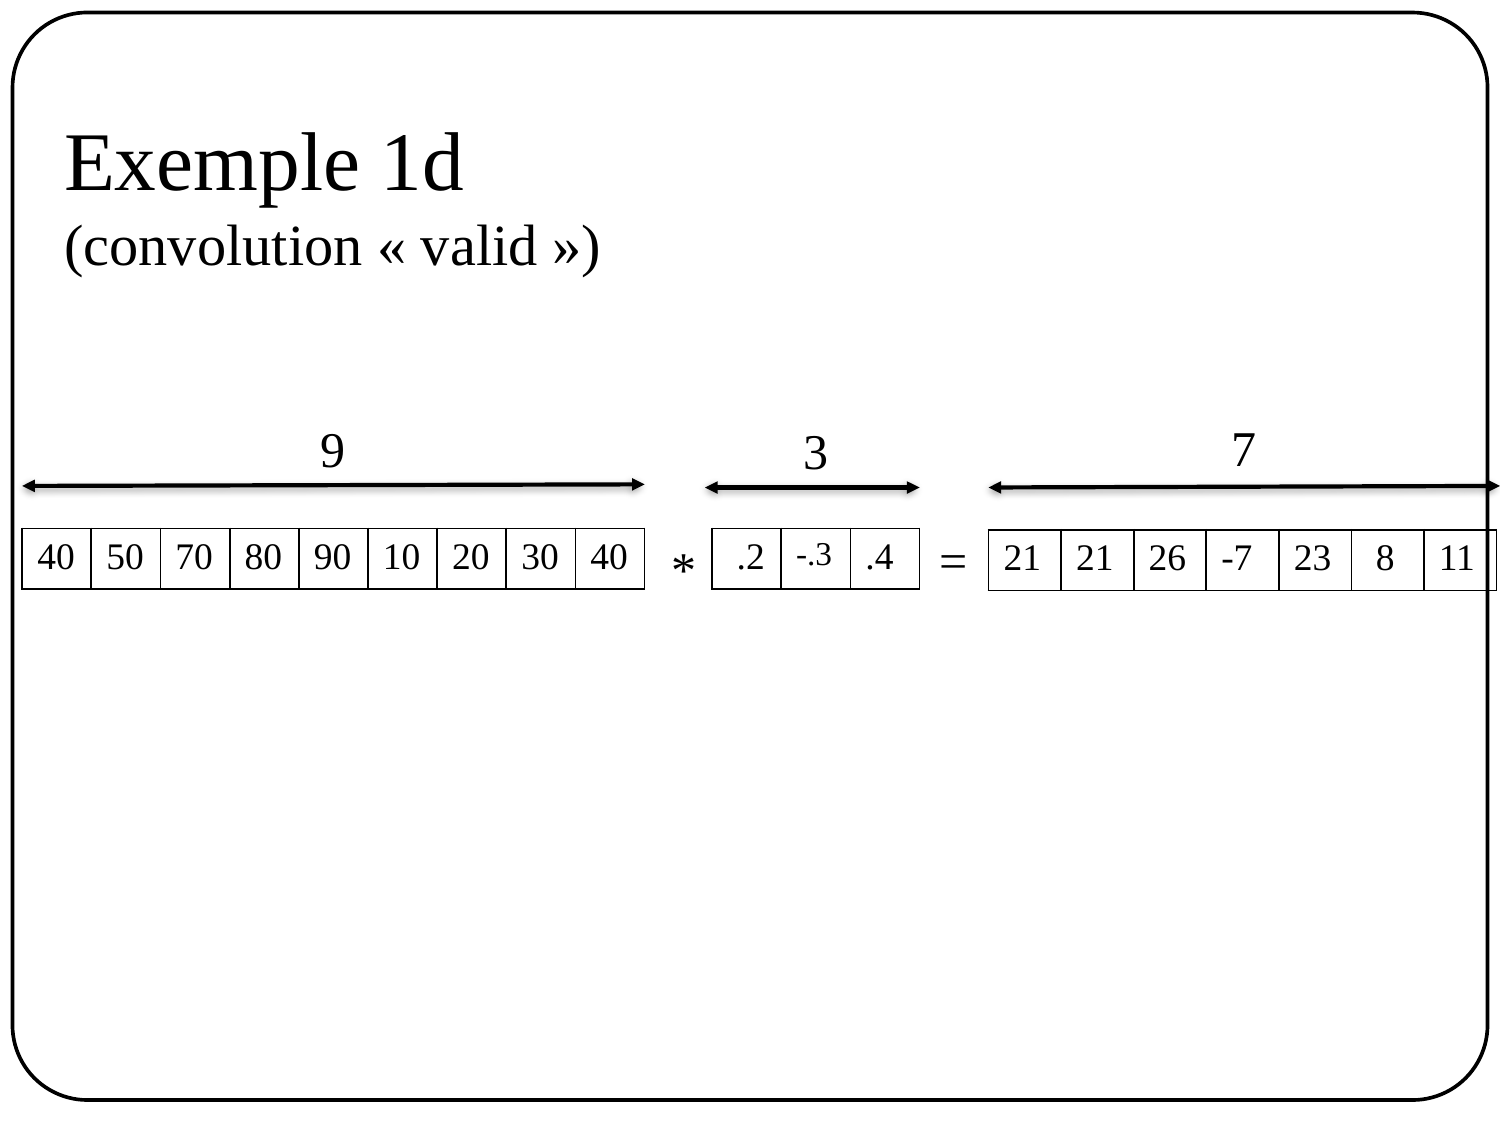

Exemple 1d
(convolution « valid »)
7
9
3
=
| 40 | 50 | 70 | 80 | 90 | 10 | 20 | 30 | 40 |
| --- | --- | --- | --- | --- | --- | --- | --- | --- |
| .2 | -.3 | .4 |
| --- | --- | --- |
*
| 21 | 21 | 26 | -7 | 23 | 8 | 11 |
| --- | --- | --- | --- | --- | --- | --- |